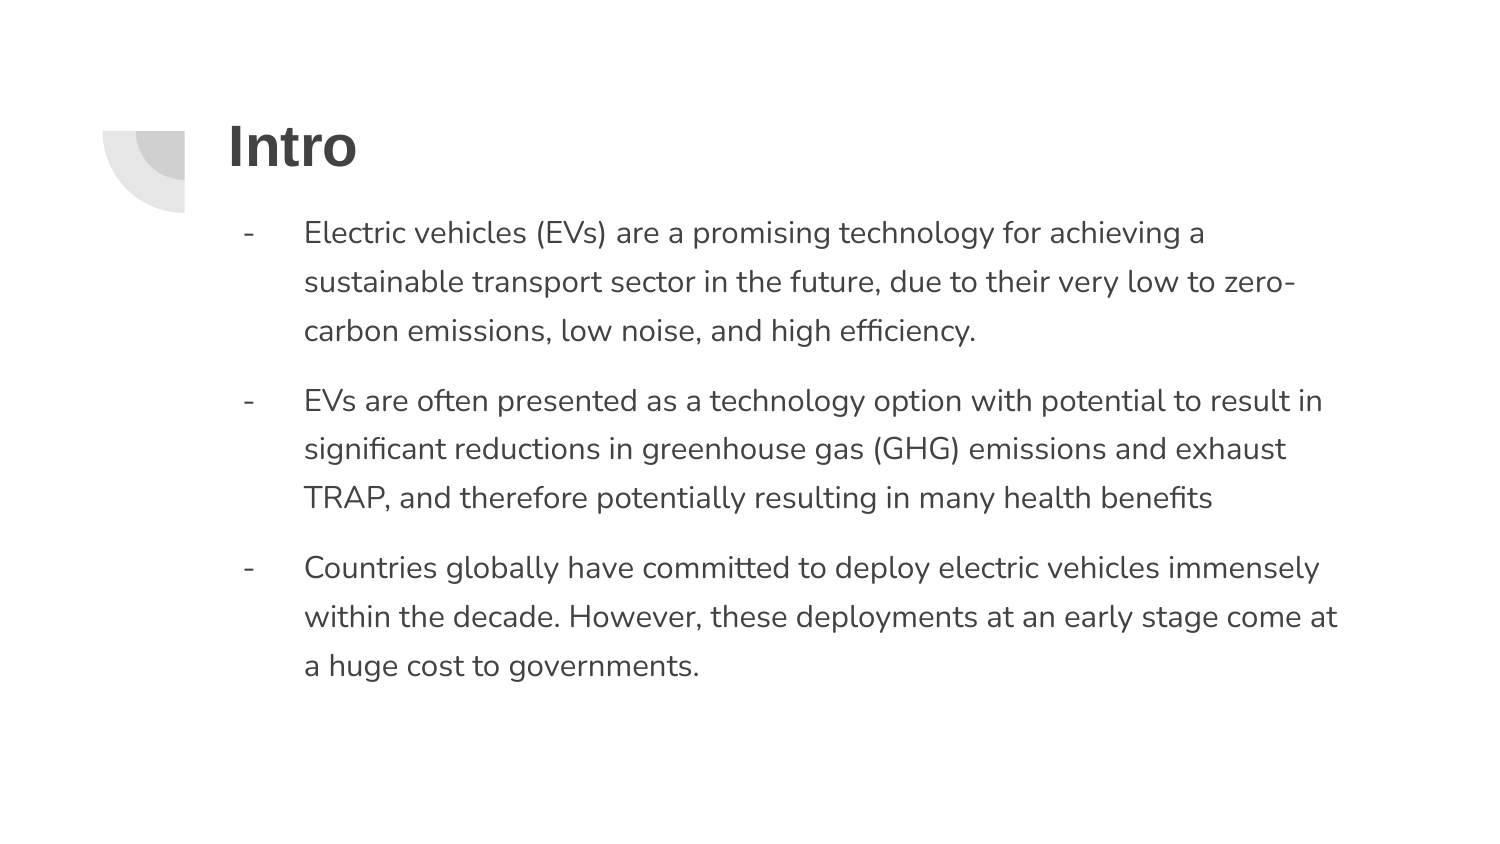

# Intro
Electric vehicles (EVs) are a promising technology for achieving a sustainable transport sector in the future, due to their very low to zero-carbon emissions, low noise, and high efficiency.
EVs are often presented as a technology option with potential to result in significant reductions in greenhouse gas (GHG) emissions and exhaust TRAP, and therefore potentially resulting in many health benefits
Countries globally have committed to deploy electric vehicles immensely within the decade. However, these deployments at an early stage come at a huge cost to governments.